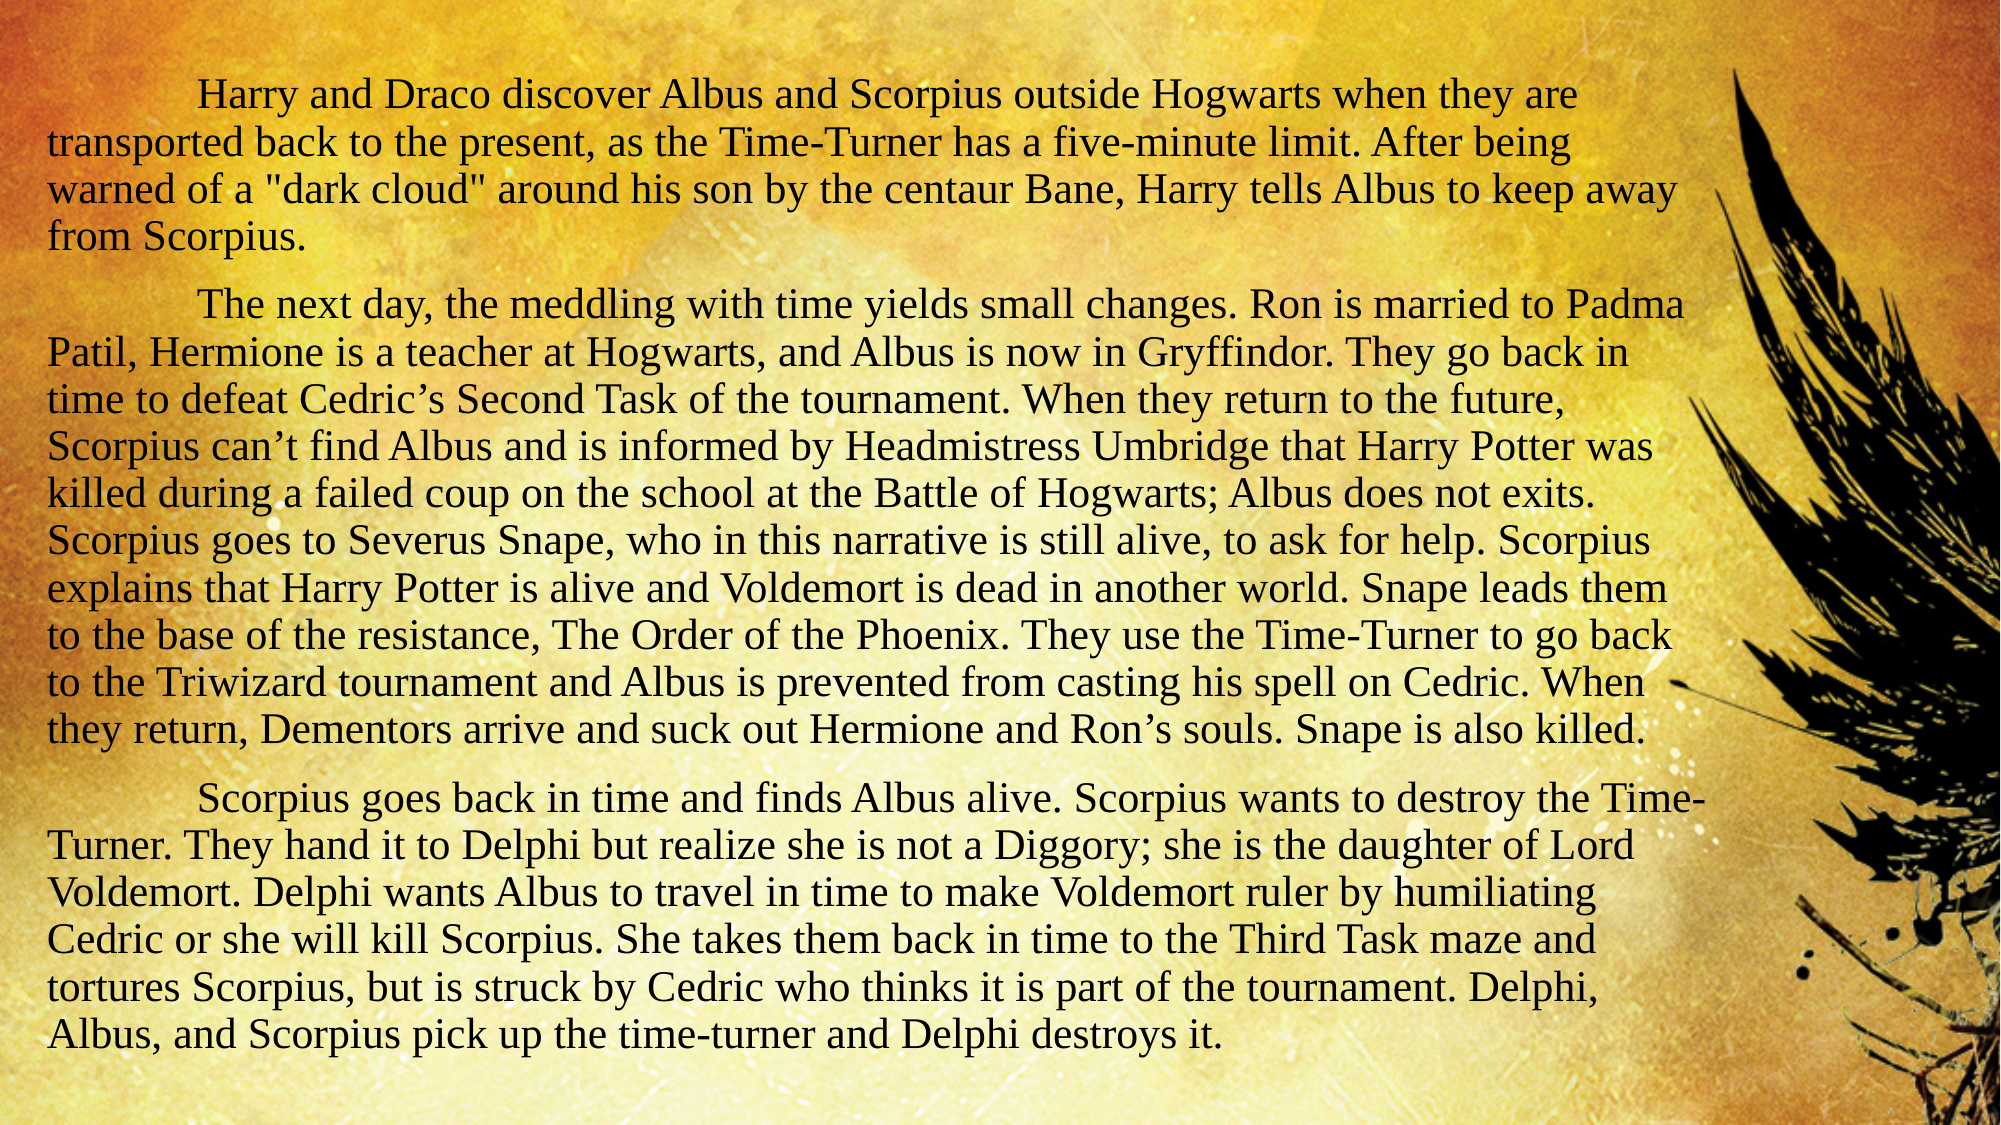

Harry and Draco discover Albus and Scorpius outside Hogwarts when they are transported back to the present, as the Time-Turner has a five-minute limit. After being warned of a "dark cloud" around his son by the centaur Bane, Harry tells Albus to keep away from Scorpius.
	The next day, the meddling with time yields small changes. Ron is married to Padma Patil, Hermione is a teacher at Hogwarts, and Albus is now in Gryffindor. They go back in time to defeat Cedric’s Second Task of the tournament. When they return to the future, Scorpius can’t find Albus and is informed by Headmistress Umbridge that Harry Potter was killed during a failed coup on the school at the Battle of Hogwarts; Albus does not exits. Scorpius goes to Severus Snape, who in this narrative is still alive, to ask for help. Scorpius explains that Harry Potter is alive and Voldemort is dead in another world. Snape leads them to the base of the resistance, The Order of the Phoenix. They use the Time-Turner to go back to the Triwizard tournament and Albus is prevented from casting his spell on Cedric. When they return, Dementors arrive and suck out Hermione and Ron’s souls. Snape is also killed.
	Scorpius goes back in time and finds Albus alive. Scorpius wants to destroy the Time-Turner. They hand it to Delphi but realize she is not a Diggory; she is the daughter of Lord Voldemort. Delphi wants Albus to travel in time to make Voldemort ruler by humiliating Cedric or she will kill Scorpius. She takes them back in time to the Third Task maze and tortures Scorpius, but is struck by Cedric who thinks it is part of the tournament. Delphi, Albus, and Scorpius pick up the time-turner and Delphi destroys it.